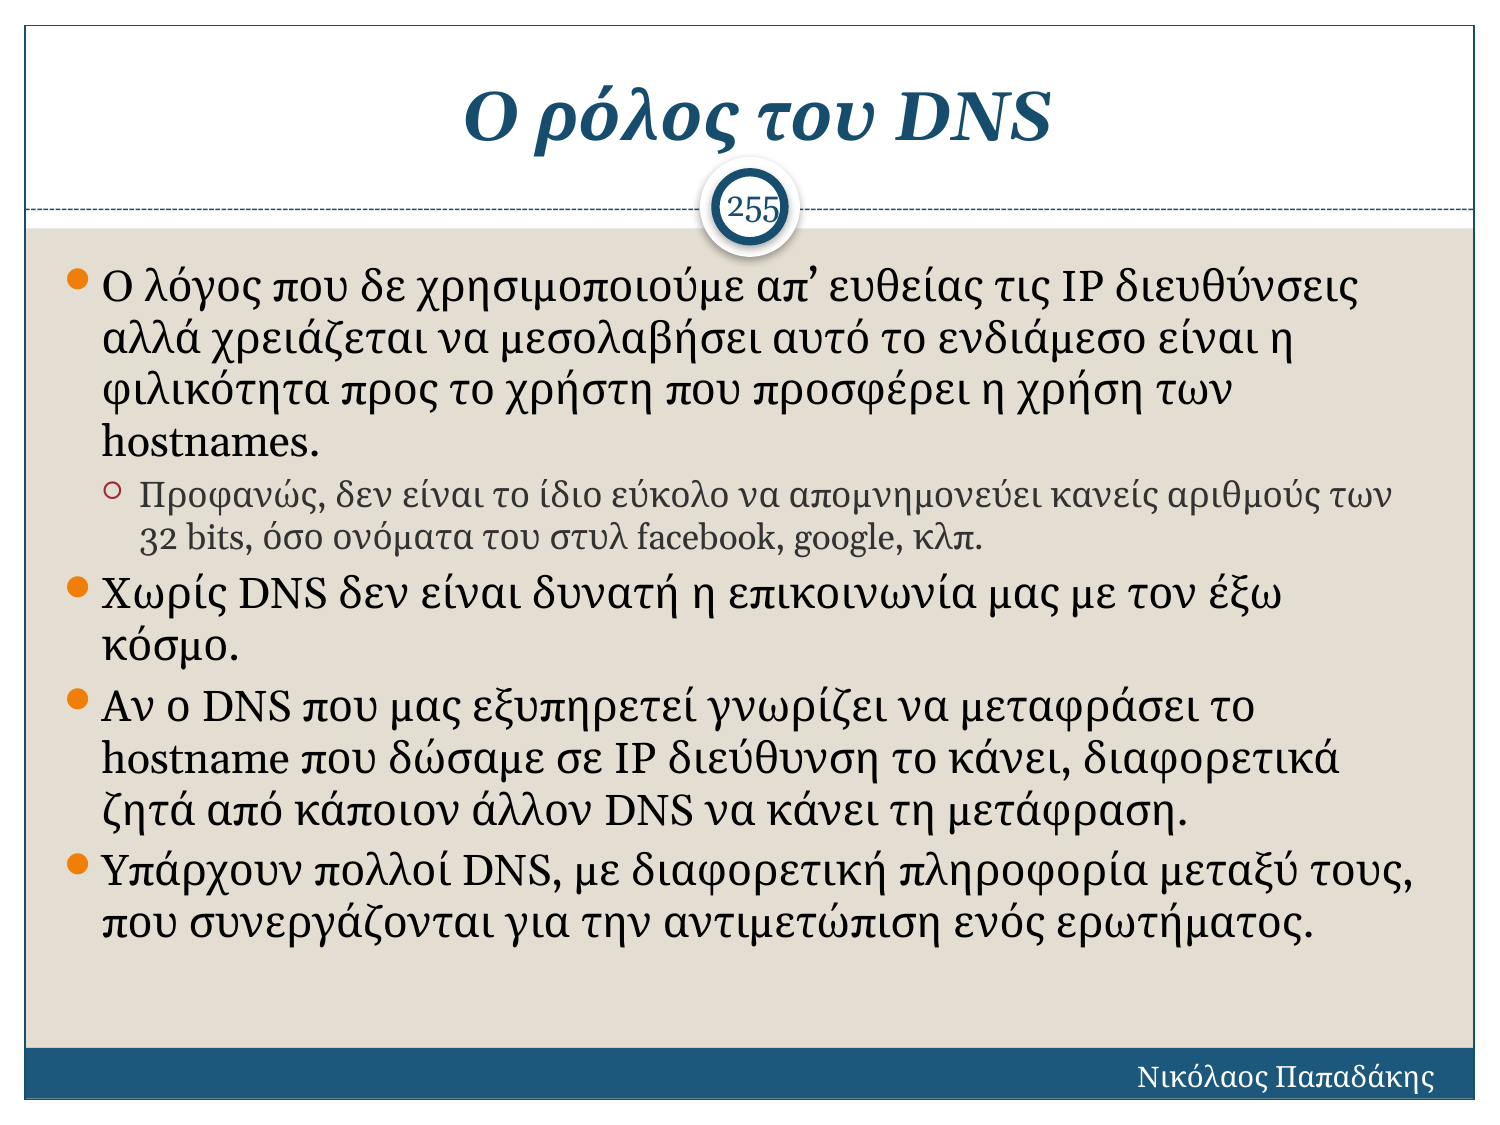

# Ο ρόλος του DNS
255
Ο λόγος που δε χρησιμοποιούμε απ’ ευθείας τις ΙΡ διευθύνσεις αλλά χρειάζεται να μεσολαβήσει αυτό το ενδιάμεσο είναι η φιλικότητα προς το χρήστη που προσφέρει η χρήση των hostnames.
Προφανώς, δεν είναι το ίδιο εύκολο να απομνημονεύει κανείς αριθμούς των 32 bits, όσο ονόματα του στυλ facebook, google, κλπ.
Χωρίς DNS δεν είναι δυνατή η επικοινωνία μας με τον έξω κόσμο.
Αν ο DNS που μας εξυπηρετεί γνωρίζει να μεταφράσει το hostname που δώσαμε σε IP διεύθυνση το κάνει, διαφορετικά ζητά από κάποιον άλλον DNS να κάνει τη μετάφραση.
Υπάρχουν πολλοί DNS, με διαφορετική πληροφορία μεταξύ τους, που συνεργάζονται για την αντιμετώπιση ενός ερωτήματος.

Νικόλαος Παπαδάκης